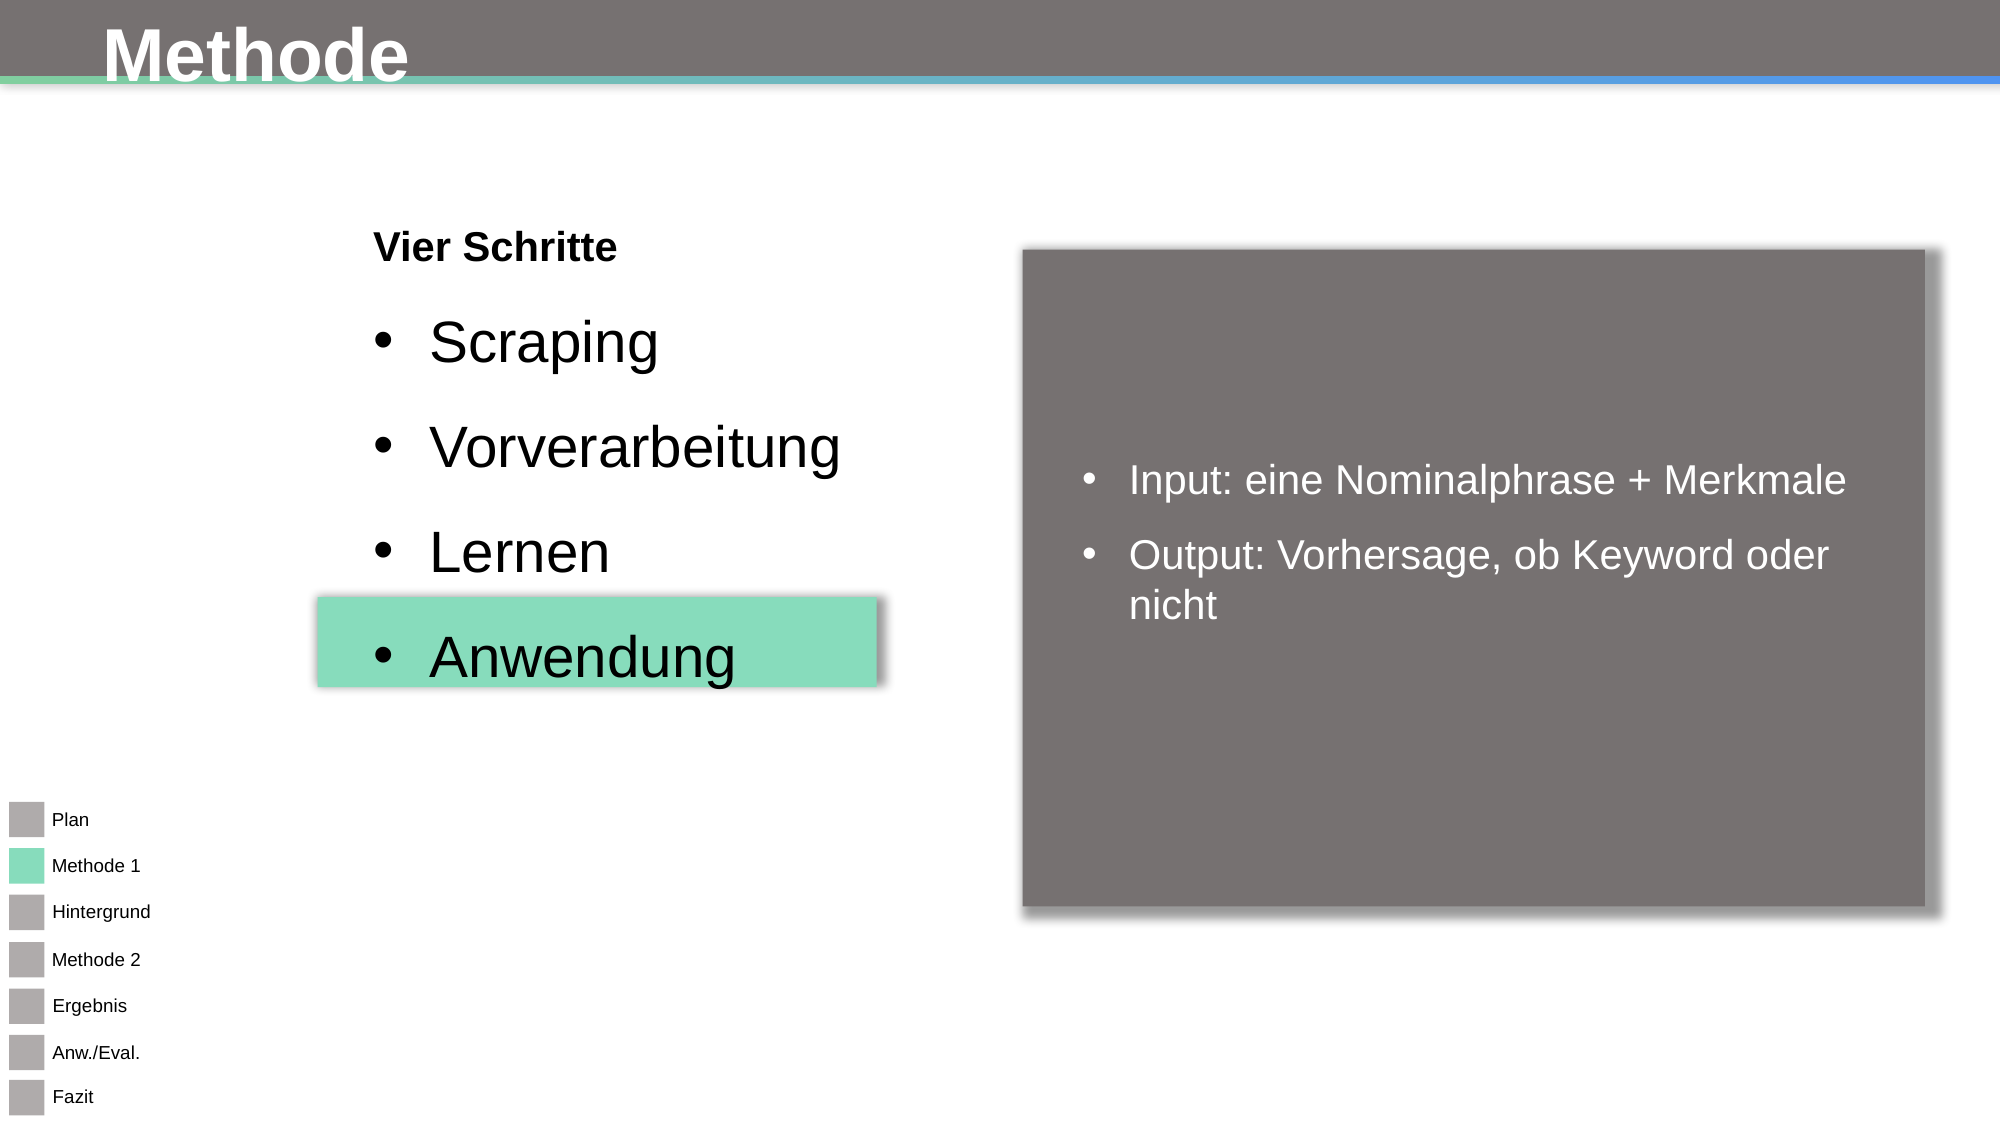

Methode

Vier Schritte
Scraping
Vorverarbeitung
Lernen
Anwendung

Input: eine Nominalphrase + Merkmale
Output: Vorhersage, ob Keyword oder nicht

Plan

Methode 1

Hintergrund

Methode 2

Ergebnis

Anw./Eval.

Fazit